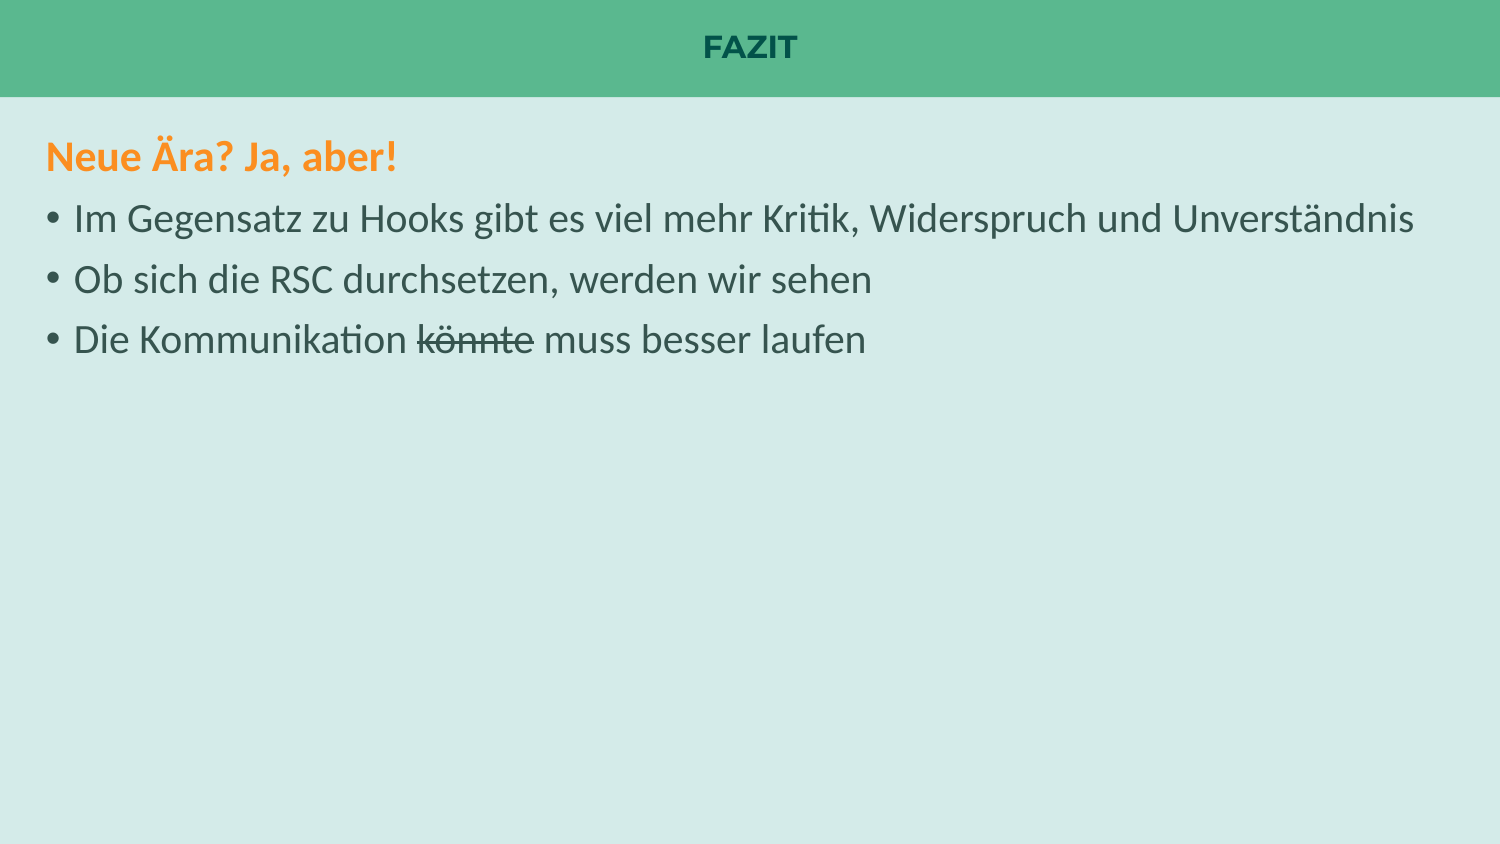

# Fazit
Neue Ära? Ja, aber!
Im Gegensatz zu Hooks gibt es viel mehr Kritik, Widerspruch und Unverständnis
Ob sich die RSC durchsetzen, werden wir sehen
Die Kommunikation könnte muss besser laufen